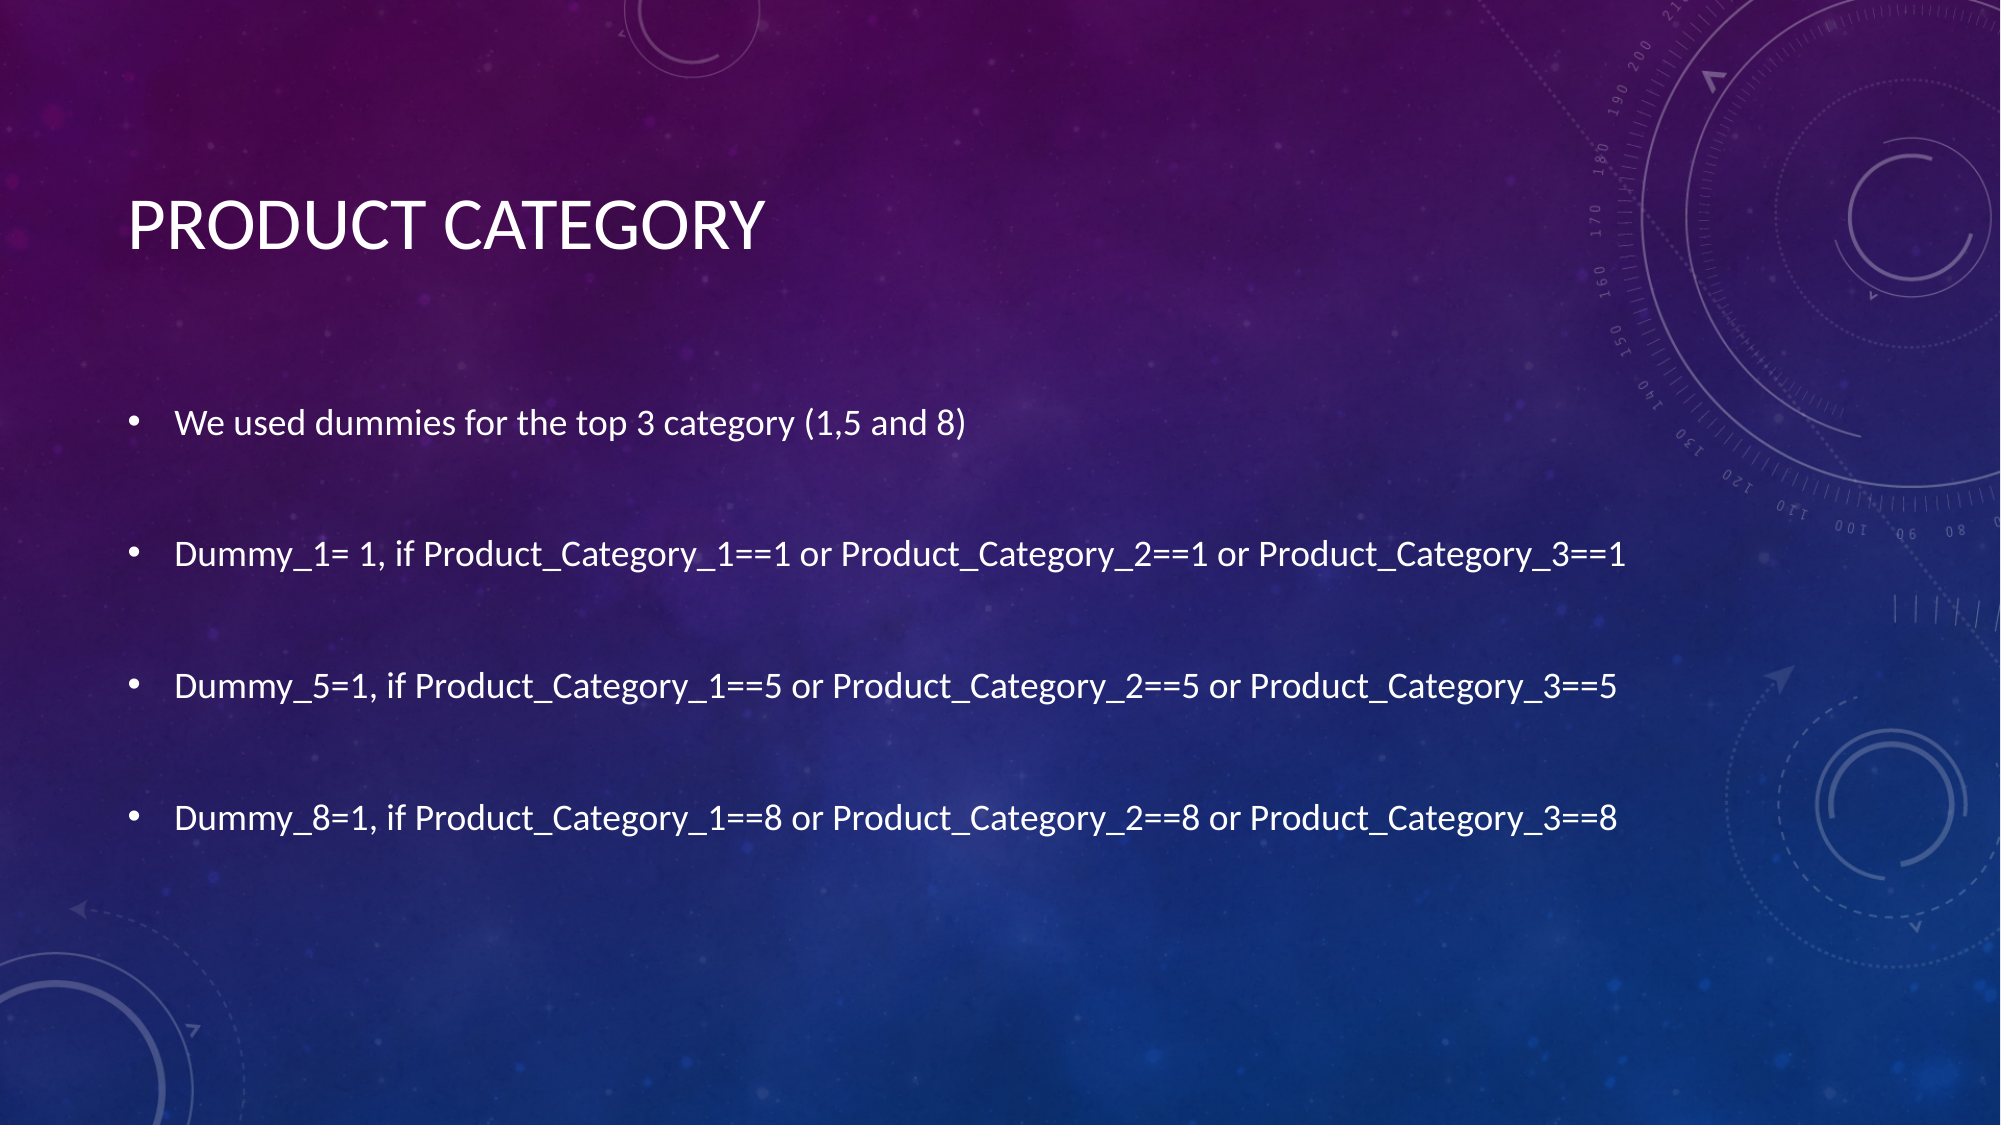

# Product category
We used dummies for the top 3 category (1,5 and 8)

Dummy_1= 1, if Product_Category_1==1 or Product_Category_2==1 or Product_Category_3==1

Dummy_5=1, if Product_Category_1==5 or Product_Category_2==5 or Product_Category_3==5

Dummy_8=1, if Product_Category_1==8 or Product_Category_2==8 or Product_Category_3==8